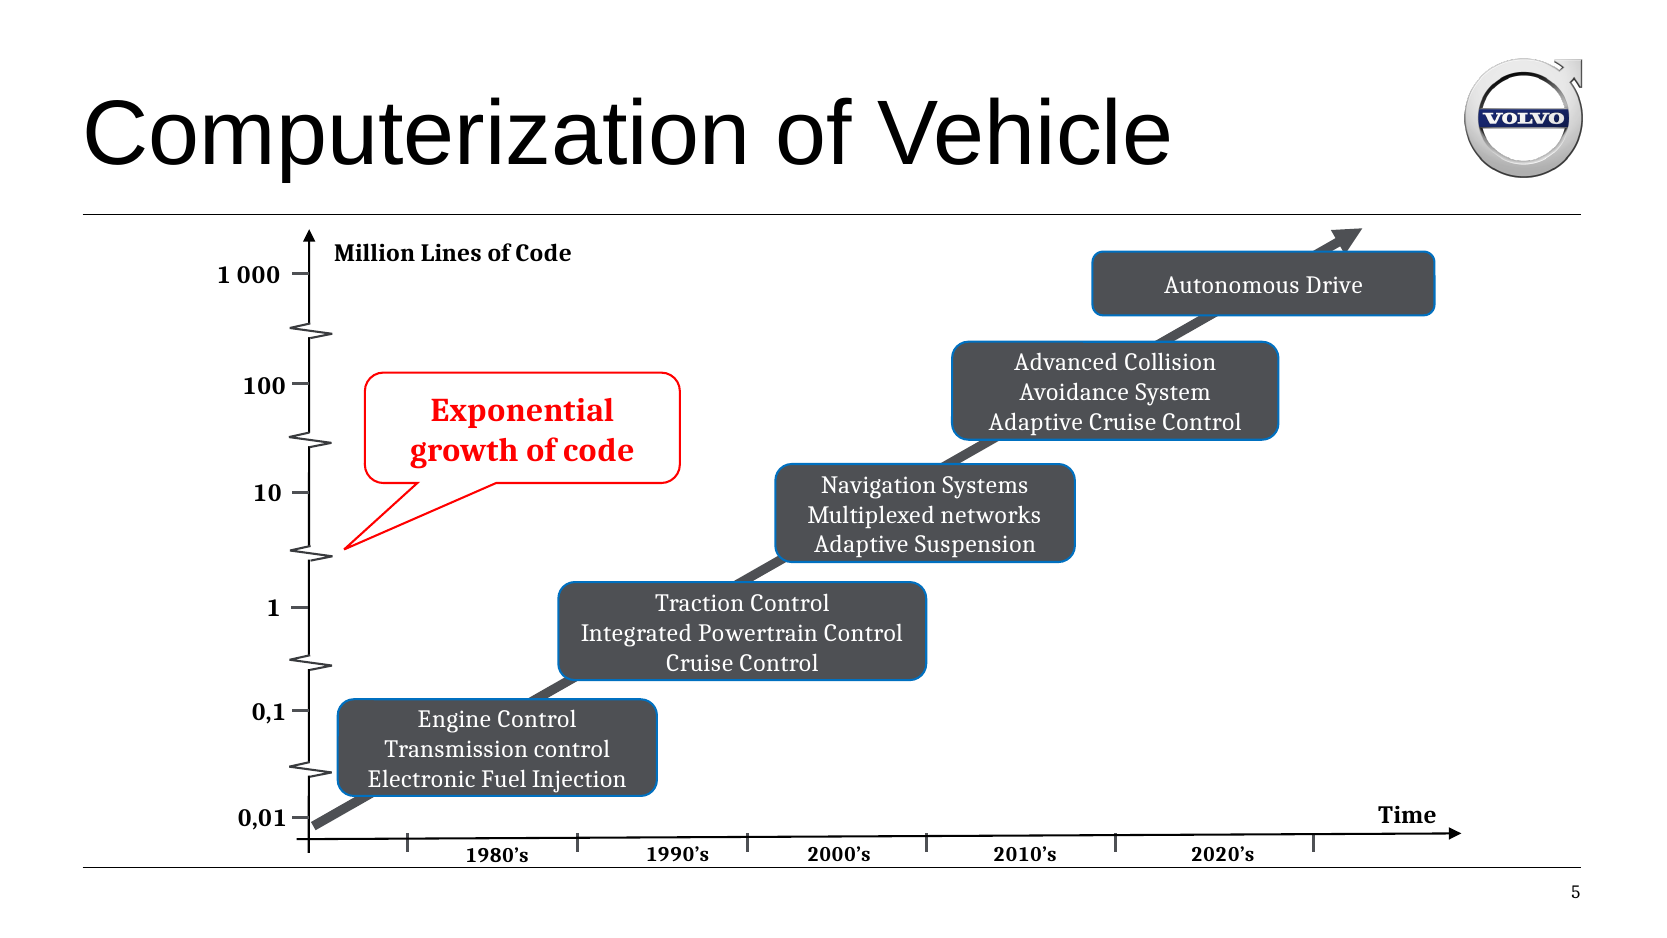

# Computerization of Vehicle
Million Lines of Code
1 000
Autonomous Drive

Advanced Collision Avoidance System
Adaptive Cruise Control
100
Exponential growth of code

Navigation Systems
Multiplexed networks
Adaptive Suspension
10

Traction Control
Integrated Powertrain Control
Cruise Control
1

0,1
Engine Control
Transmission control
Electronic Fuel Injection

Time
0,01
1990’s
2000’s
2010’s
2020’s
1980’s
5